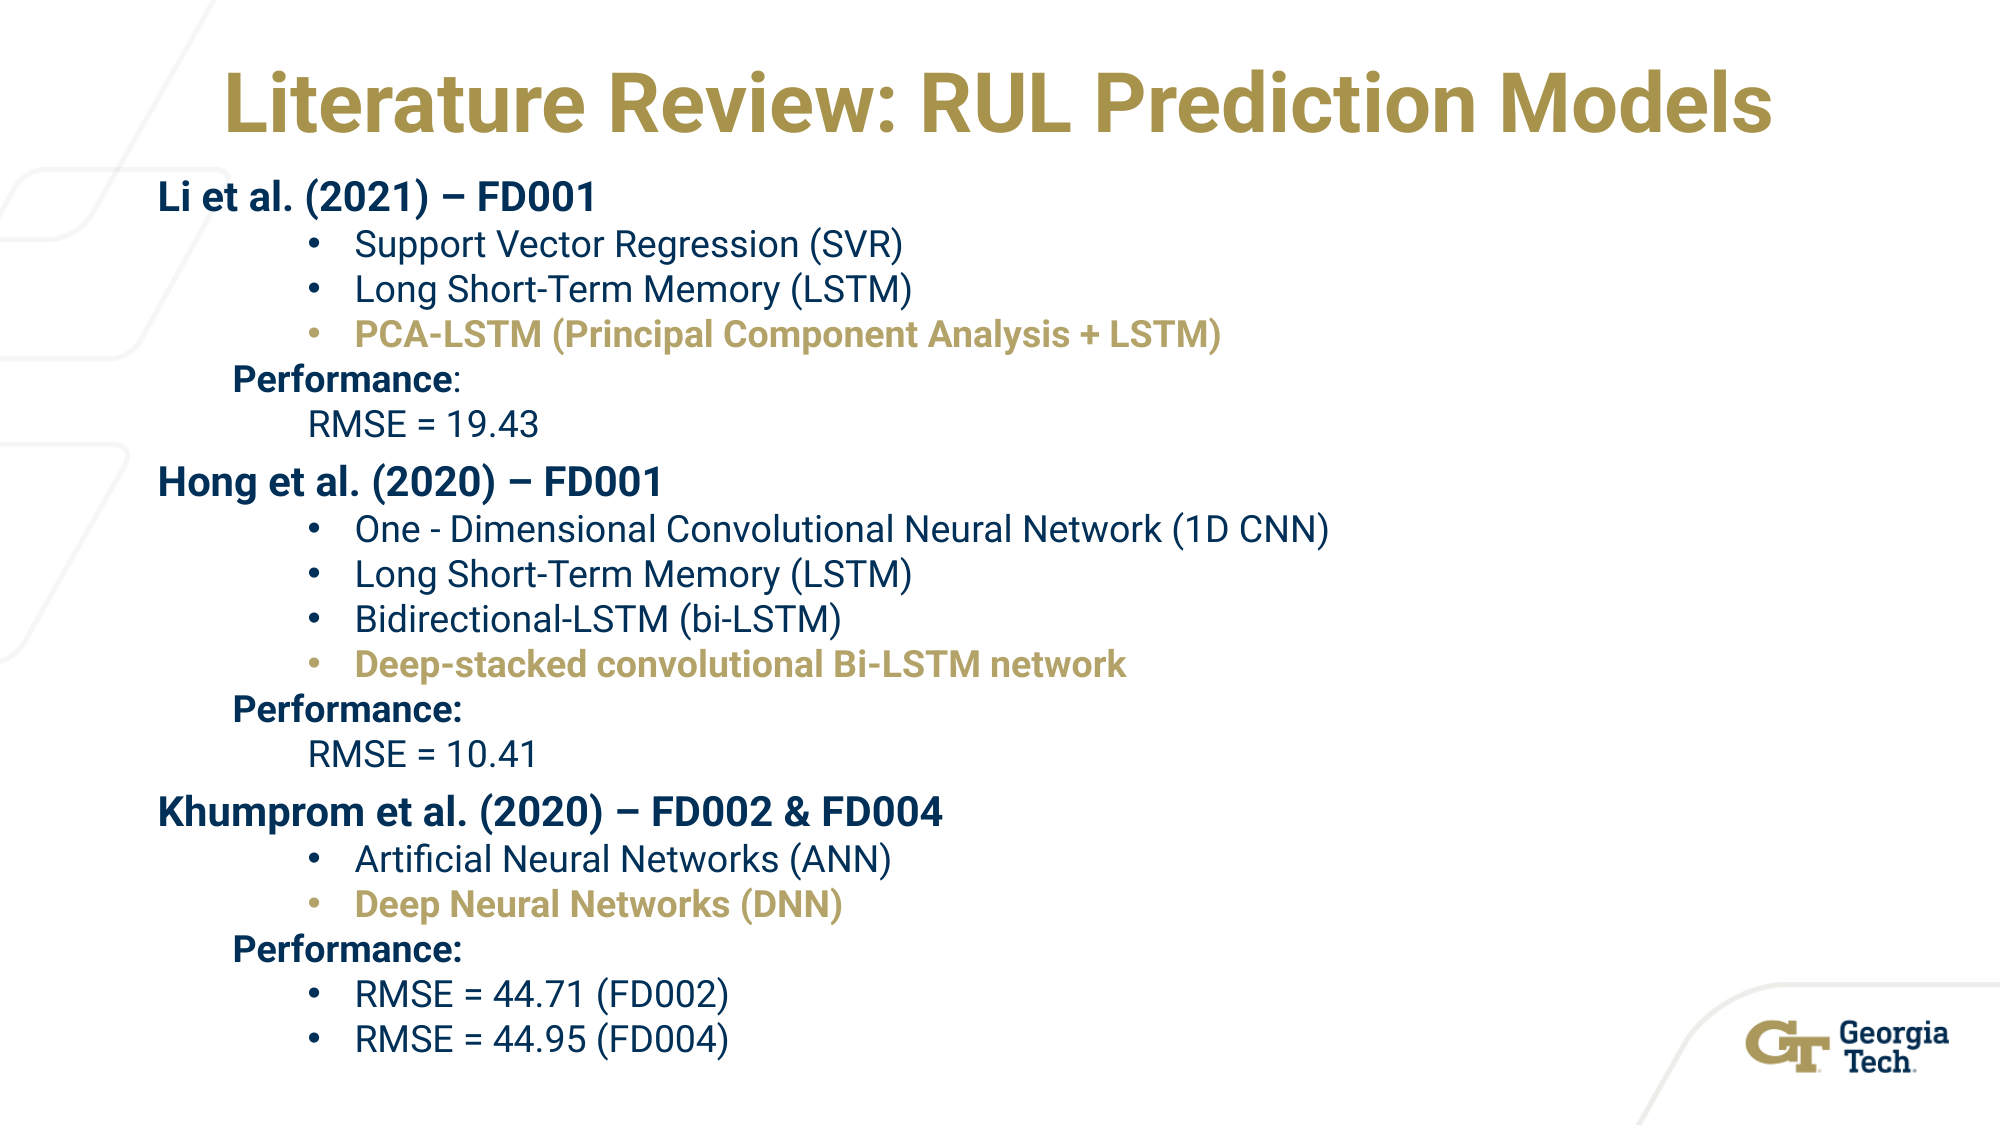

# Literature Review: RUL Prediction Models
Li et al. (2021) – FD001
Support Vector Regression (SVR)
Long Short-Term Memory (LSTM)
PCA-LSTM (Principal Component Analysis + LSTM)
Performance:
RMSE = 19.43
Hong et al. (2020) – FD001
One - Dimensional Convolutional Neural Network (1D CNN)
Long Short-Term Memory (LSTM)
Bidirectional-LSTM (bi-LSTM)
Deep-stacked convolutional Bi-LSTM network
Performance:
RMSE = 10.41
Khumprom et al. (2020) – FD002 & FD004
Artificial Neural Networks (ANN)
Deep Neural Networks (DNN)
Performance:
RMSE = 44.71 (FD002)
RMSE = 44.95 (FD004)